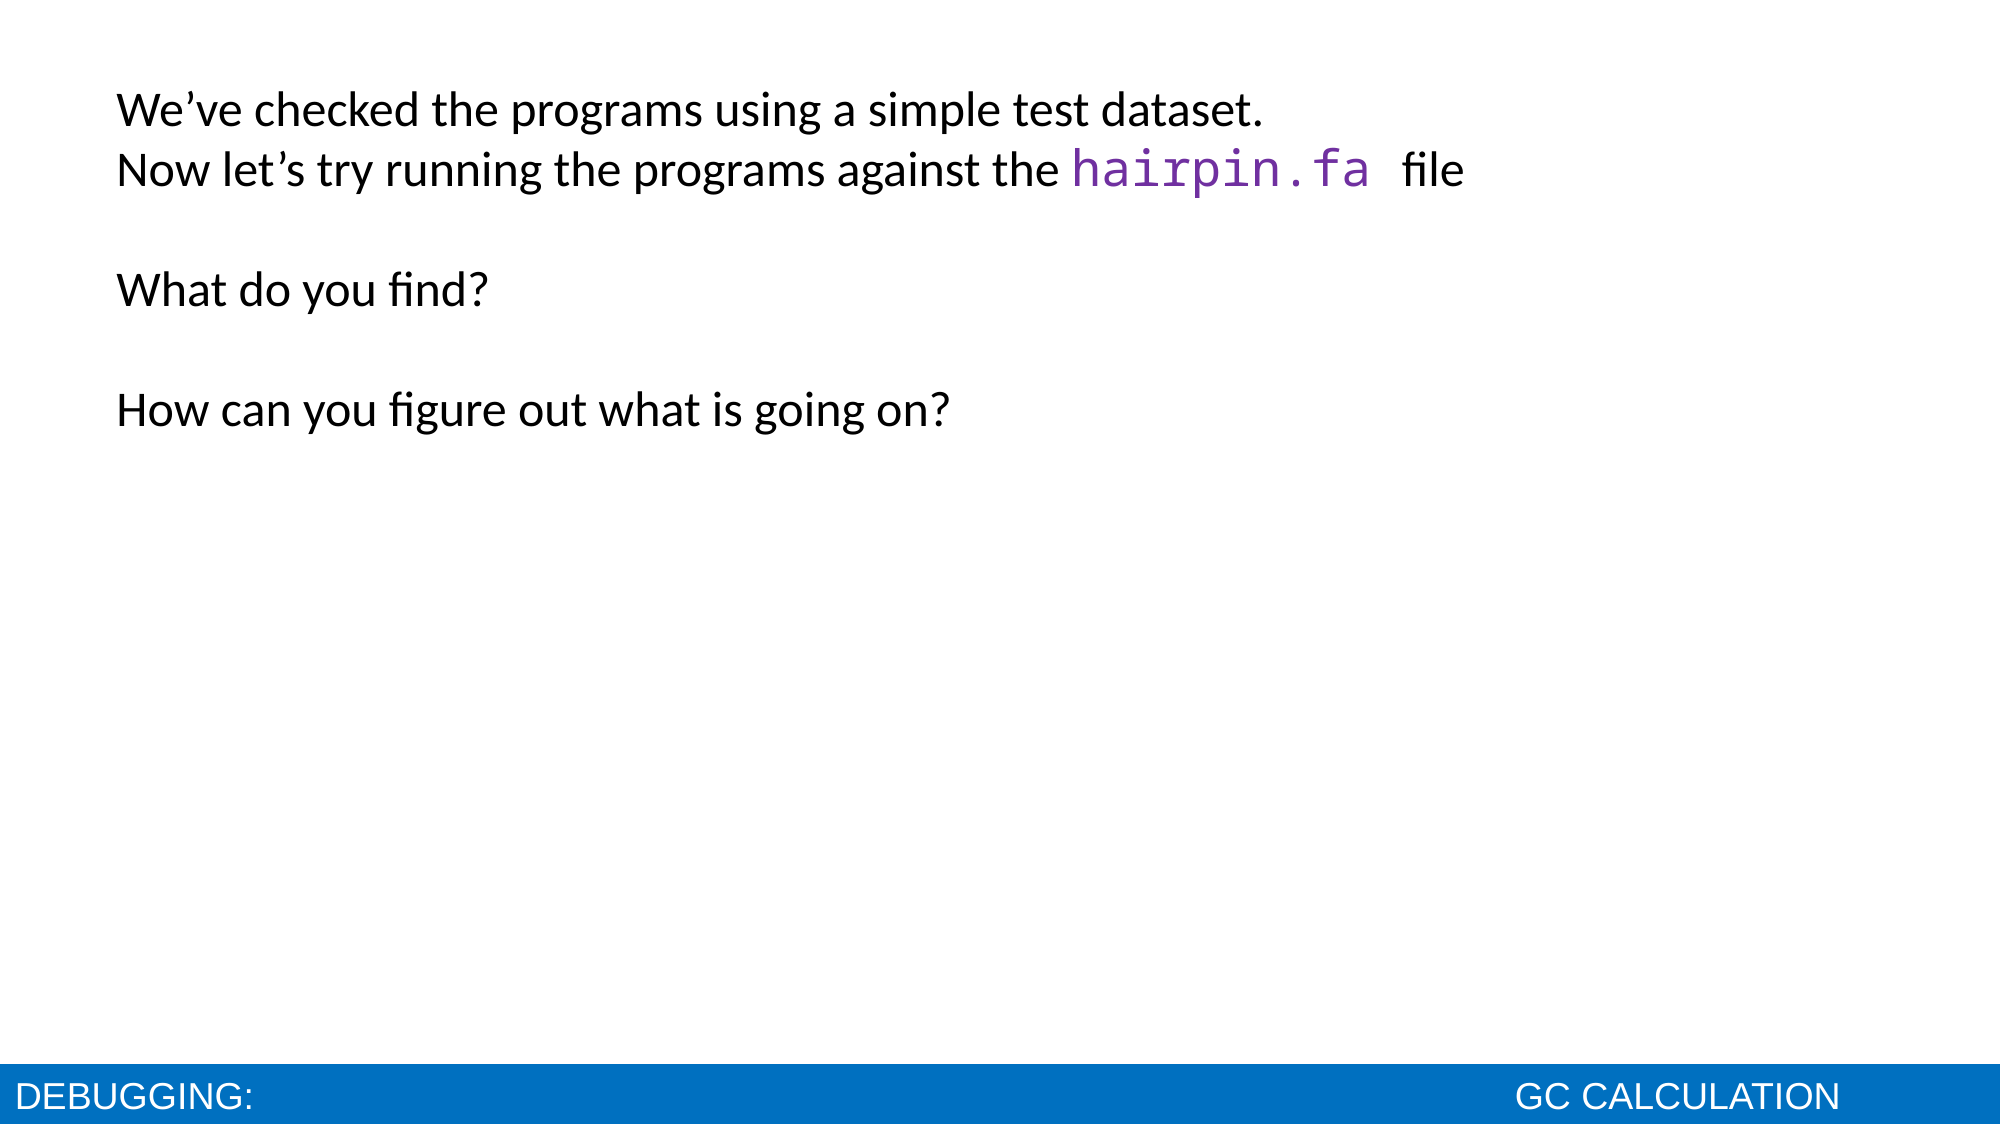

We’ve checked the programs using a simple test dataset.
Now let’s try running the programs against the hairpin.fa file

What do you find?

How can you figure out what is going on?

DEBUGGING:   									GC CALCULATION